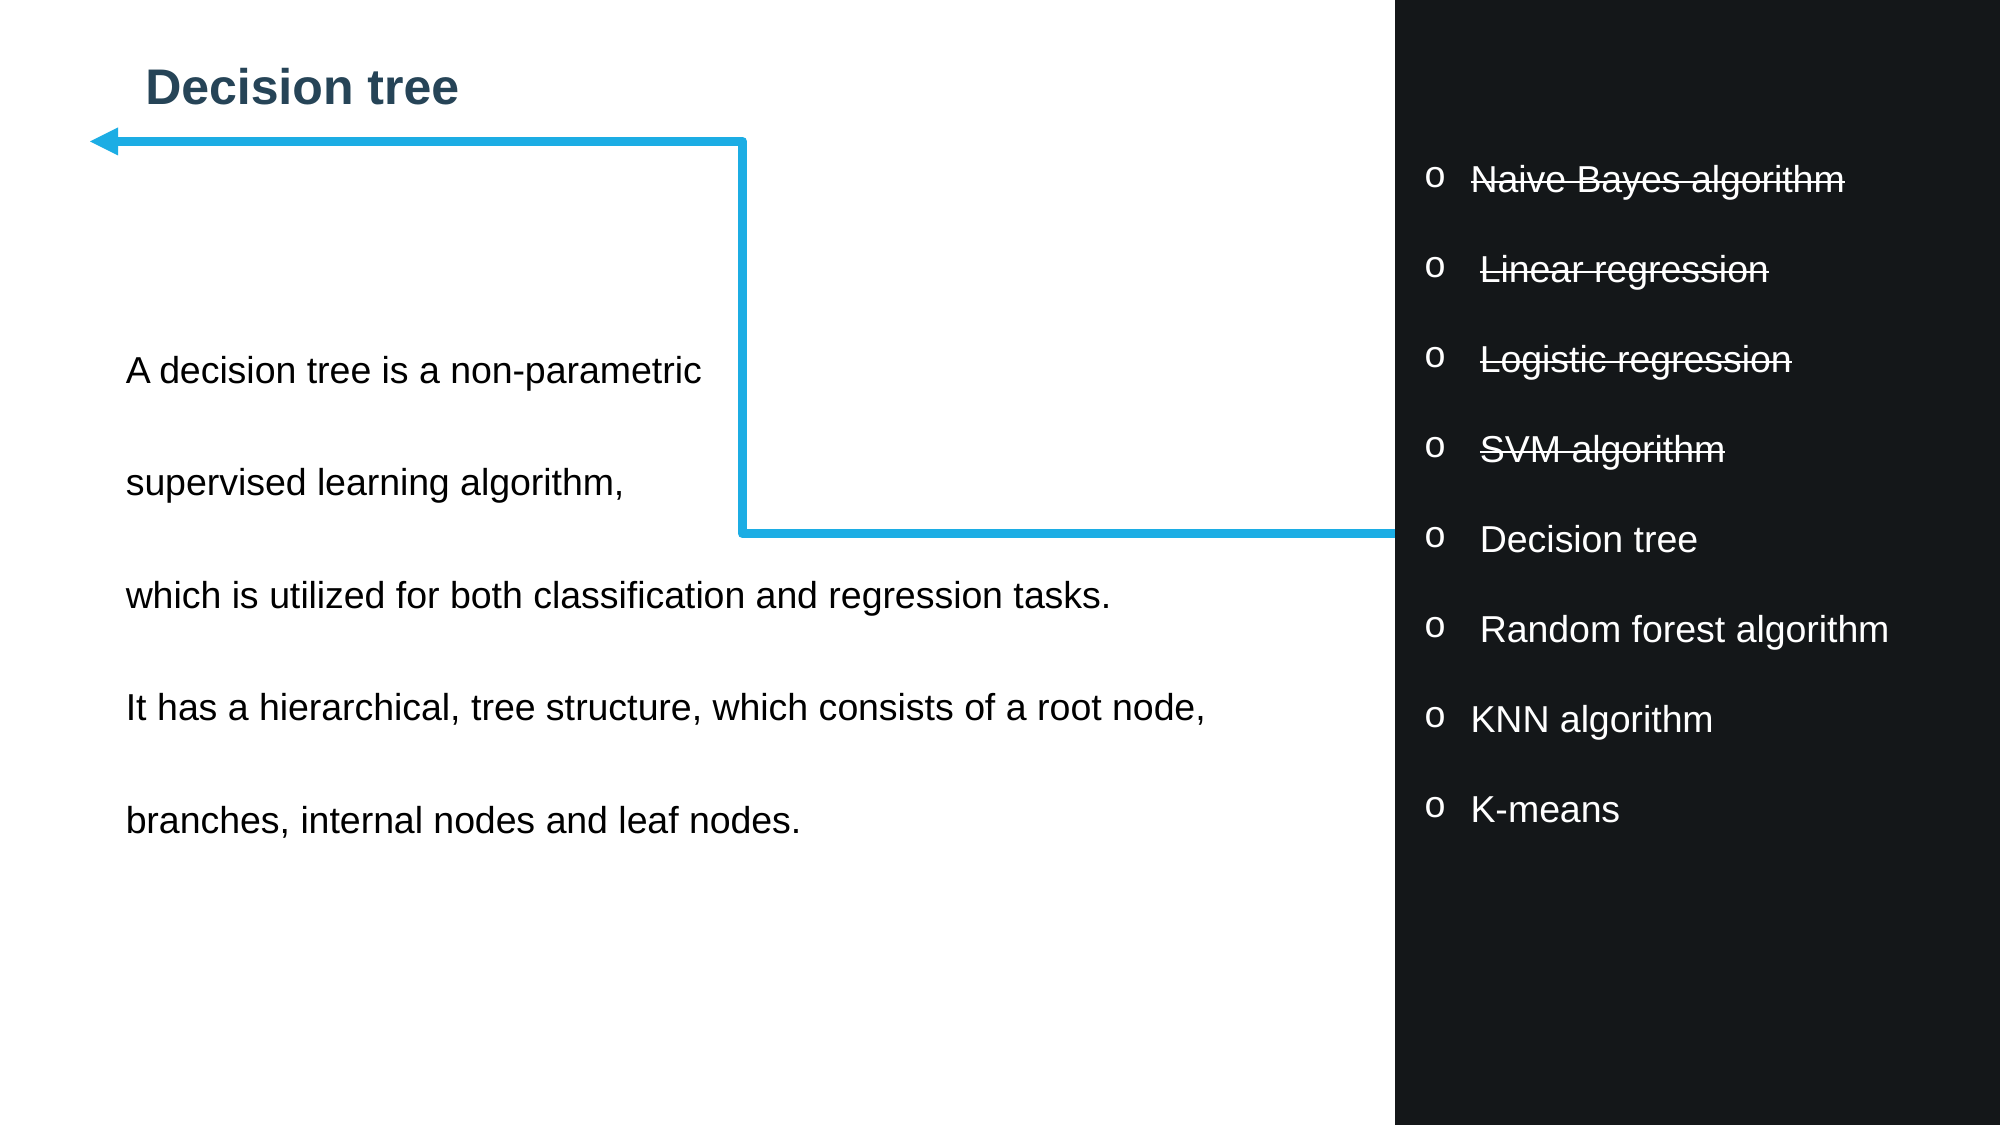

Decision tree
Naive Bayes algorithm
Linear regression
Logistic regression
SVM algorithm
Decision tree
Random forest algorithm
KNN algorithm
K-means

A decision tree is a non-parametric
supervised learning algorithm,
which is utilized for both classification and regression tasks.
It has a hierarchical, tree structure, which consists of a root node, branches, internal nodes and leaf nodes.